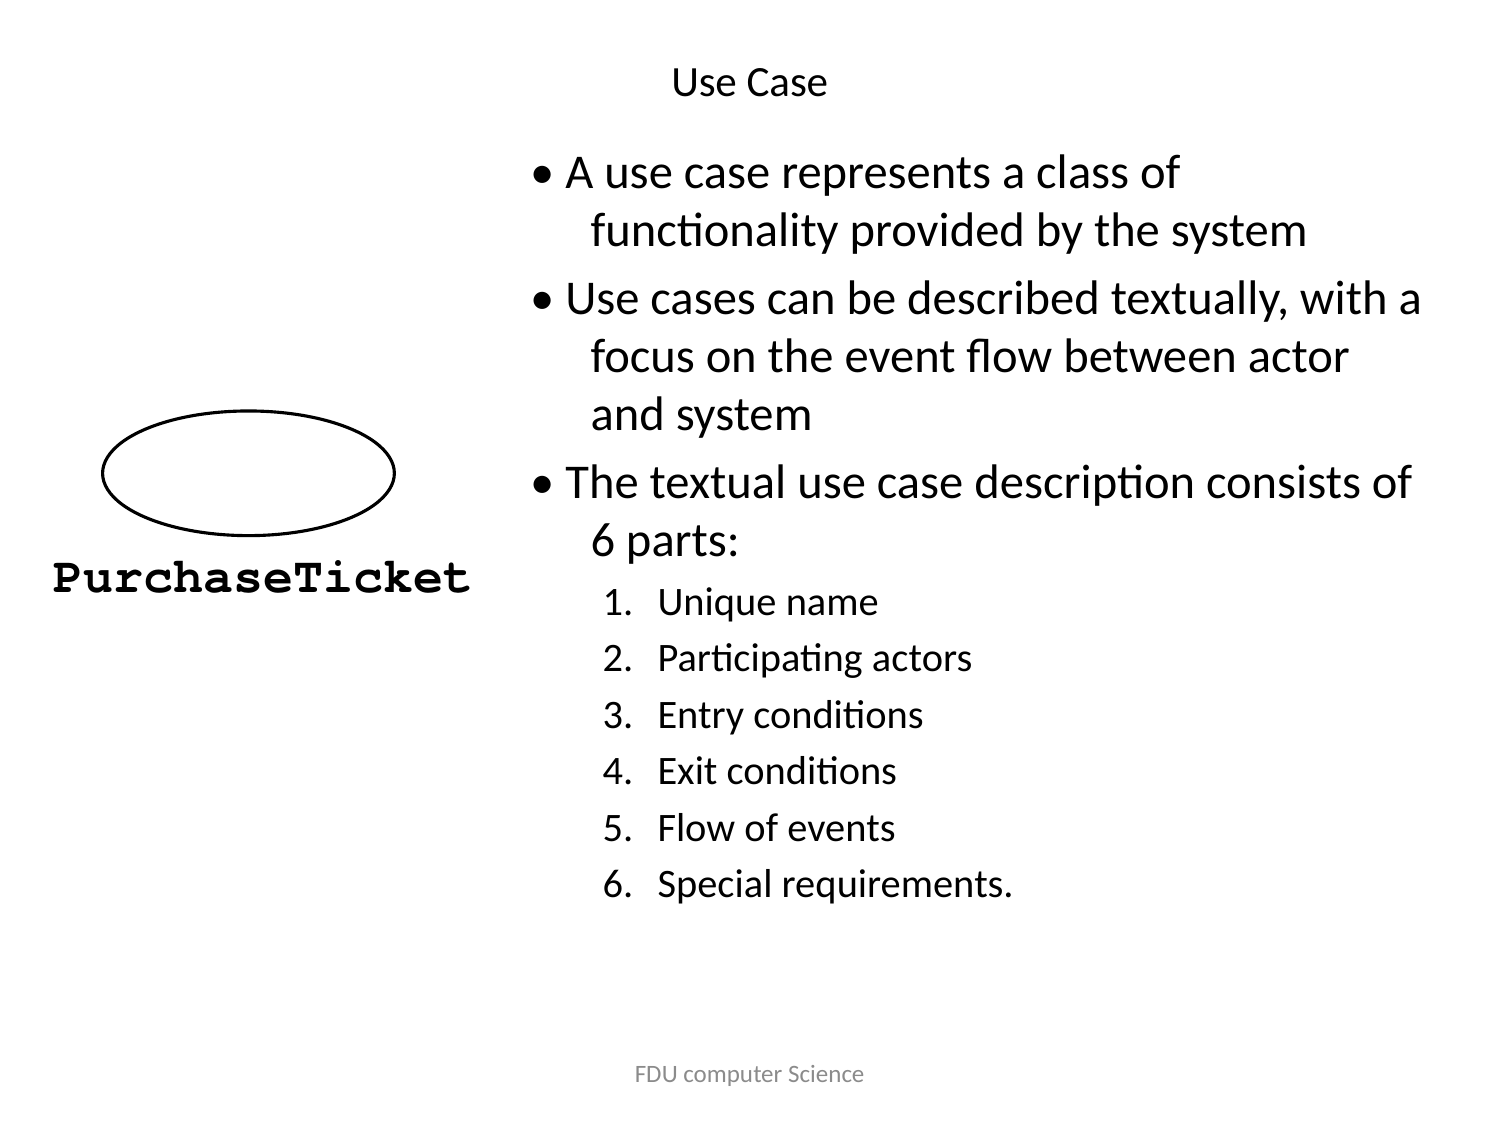

# Use Case
• A use case represents a class of functionality provided by the system
• Use cases can be described textually, with a focus on the event flow between actor and system
• The textual use case description consists of 6 parts:
Unique name
Participating actors
Entry conditions
Exit conditions
Flow of events
Special requirements.

PurchaseTicket
FDU computer Science